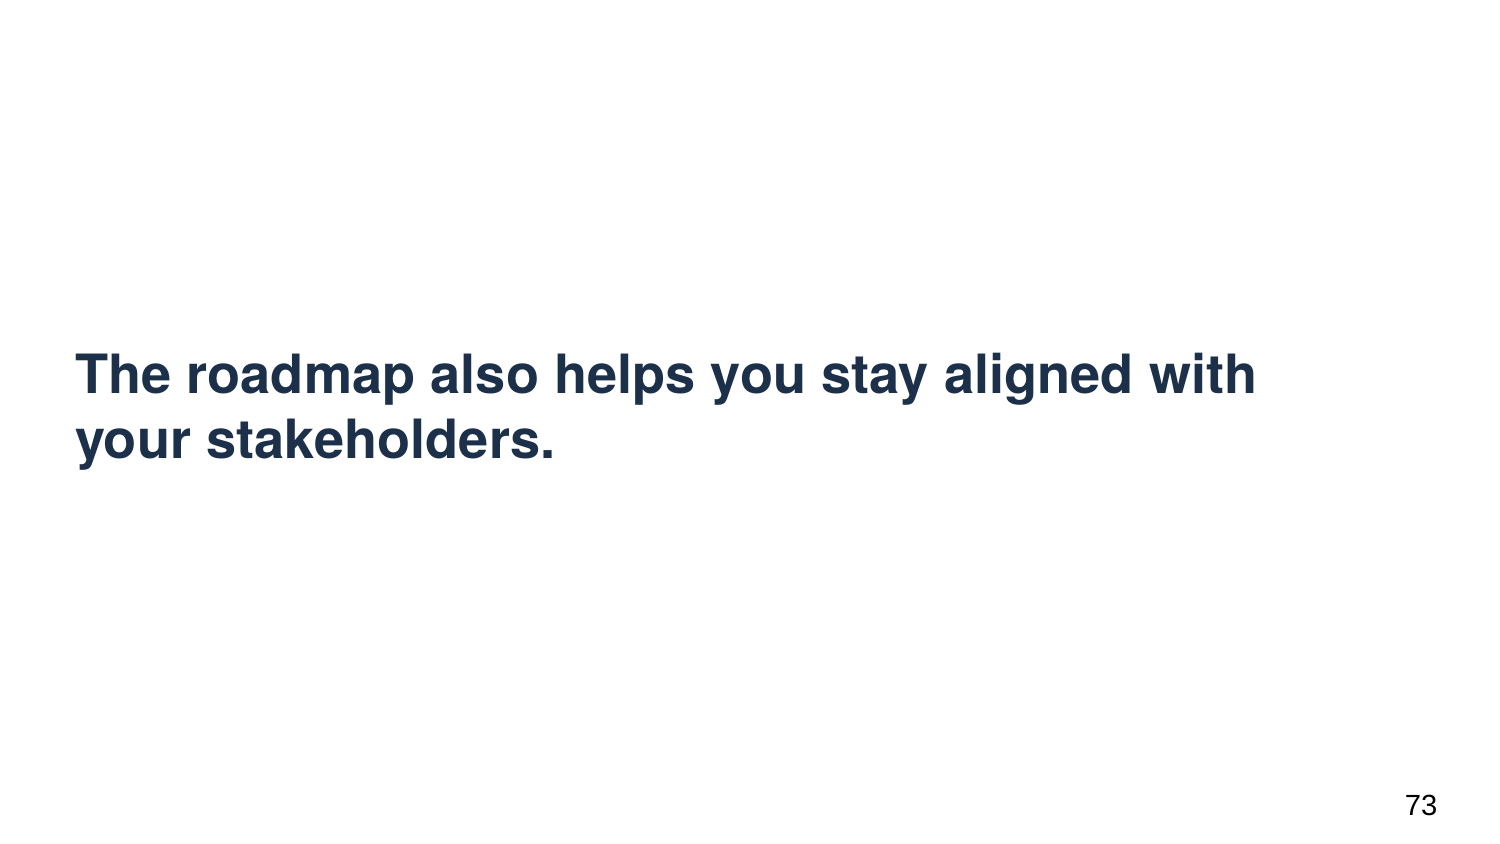

# The roadmap also helps you stay aligned with your stakeholders.
73